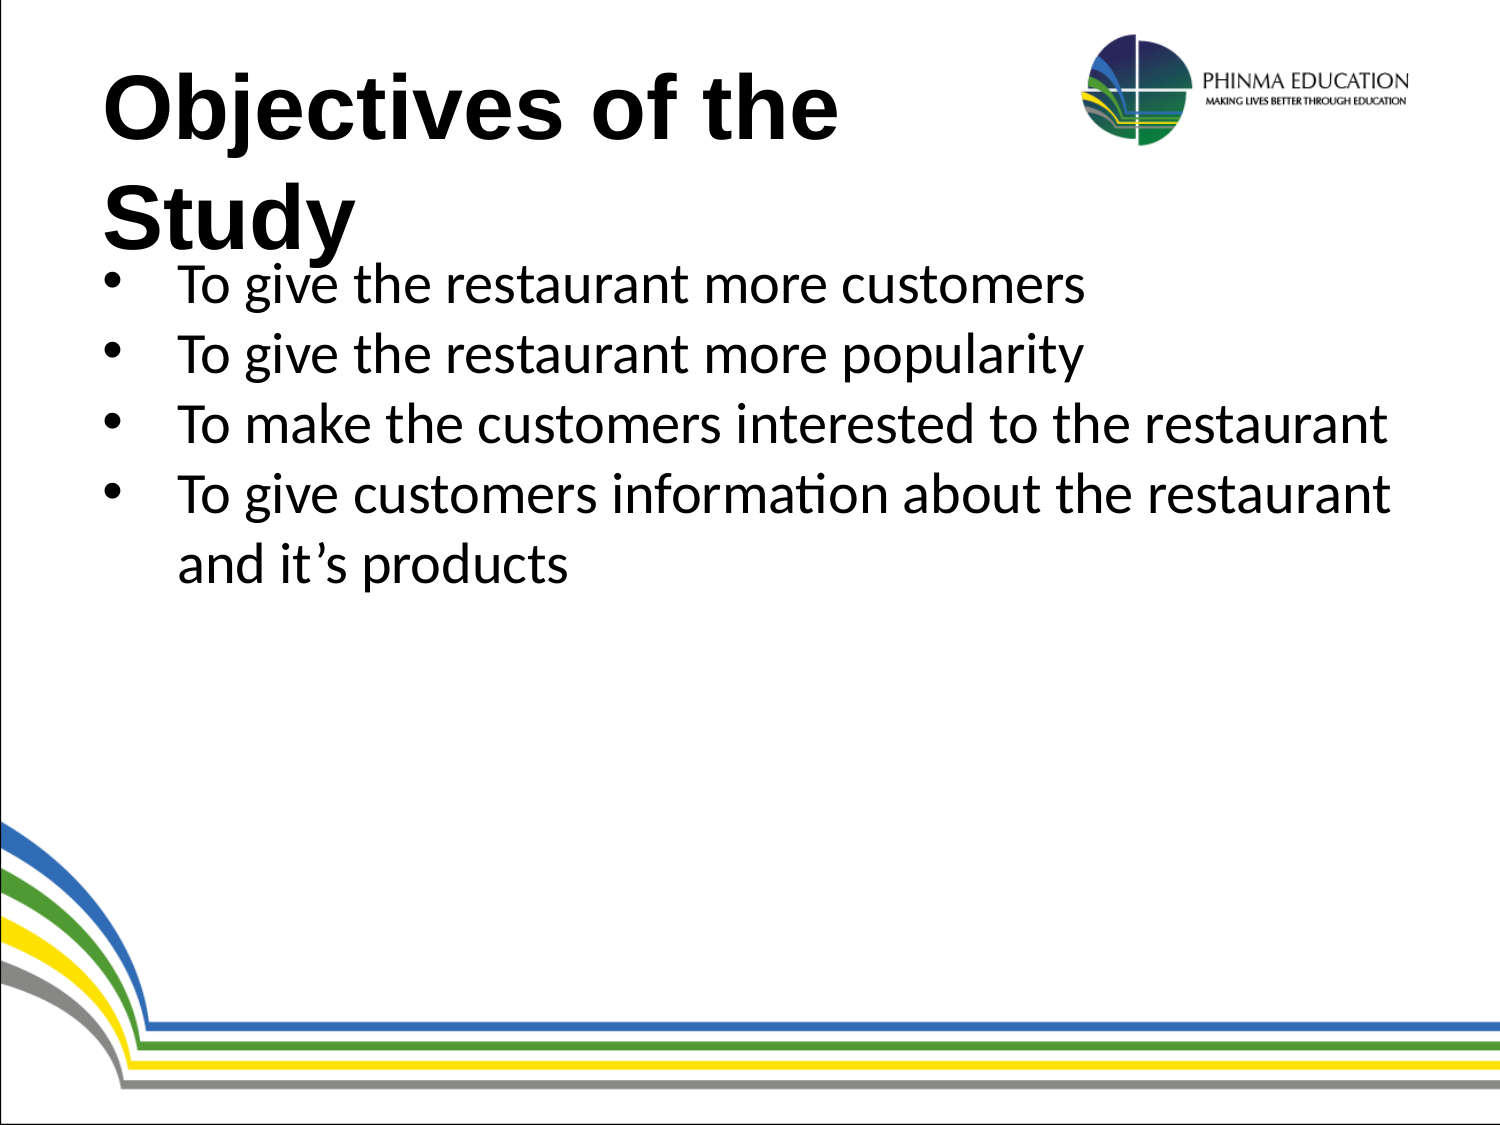

Objectives of the Study
To give the restaurant more customers
To give the restaurant more popularity
To make the customers interested to the restaurant
To give customers information about the restaurant and it’s products